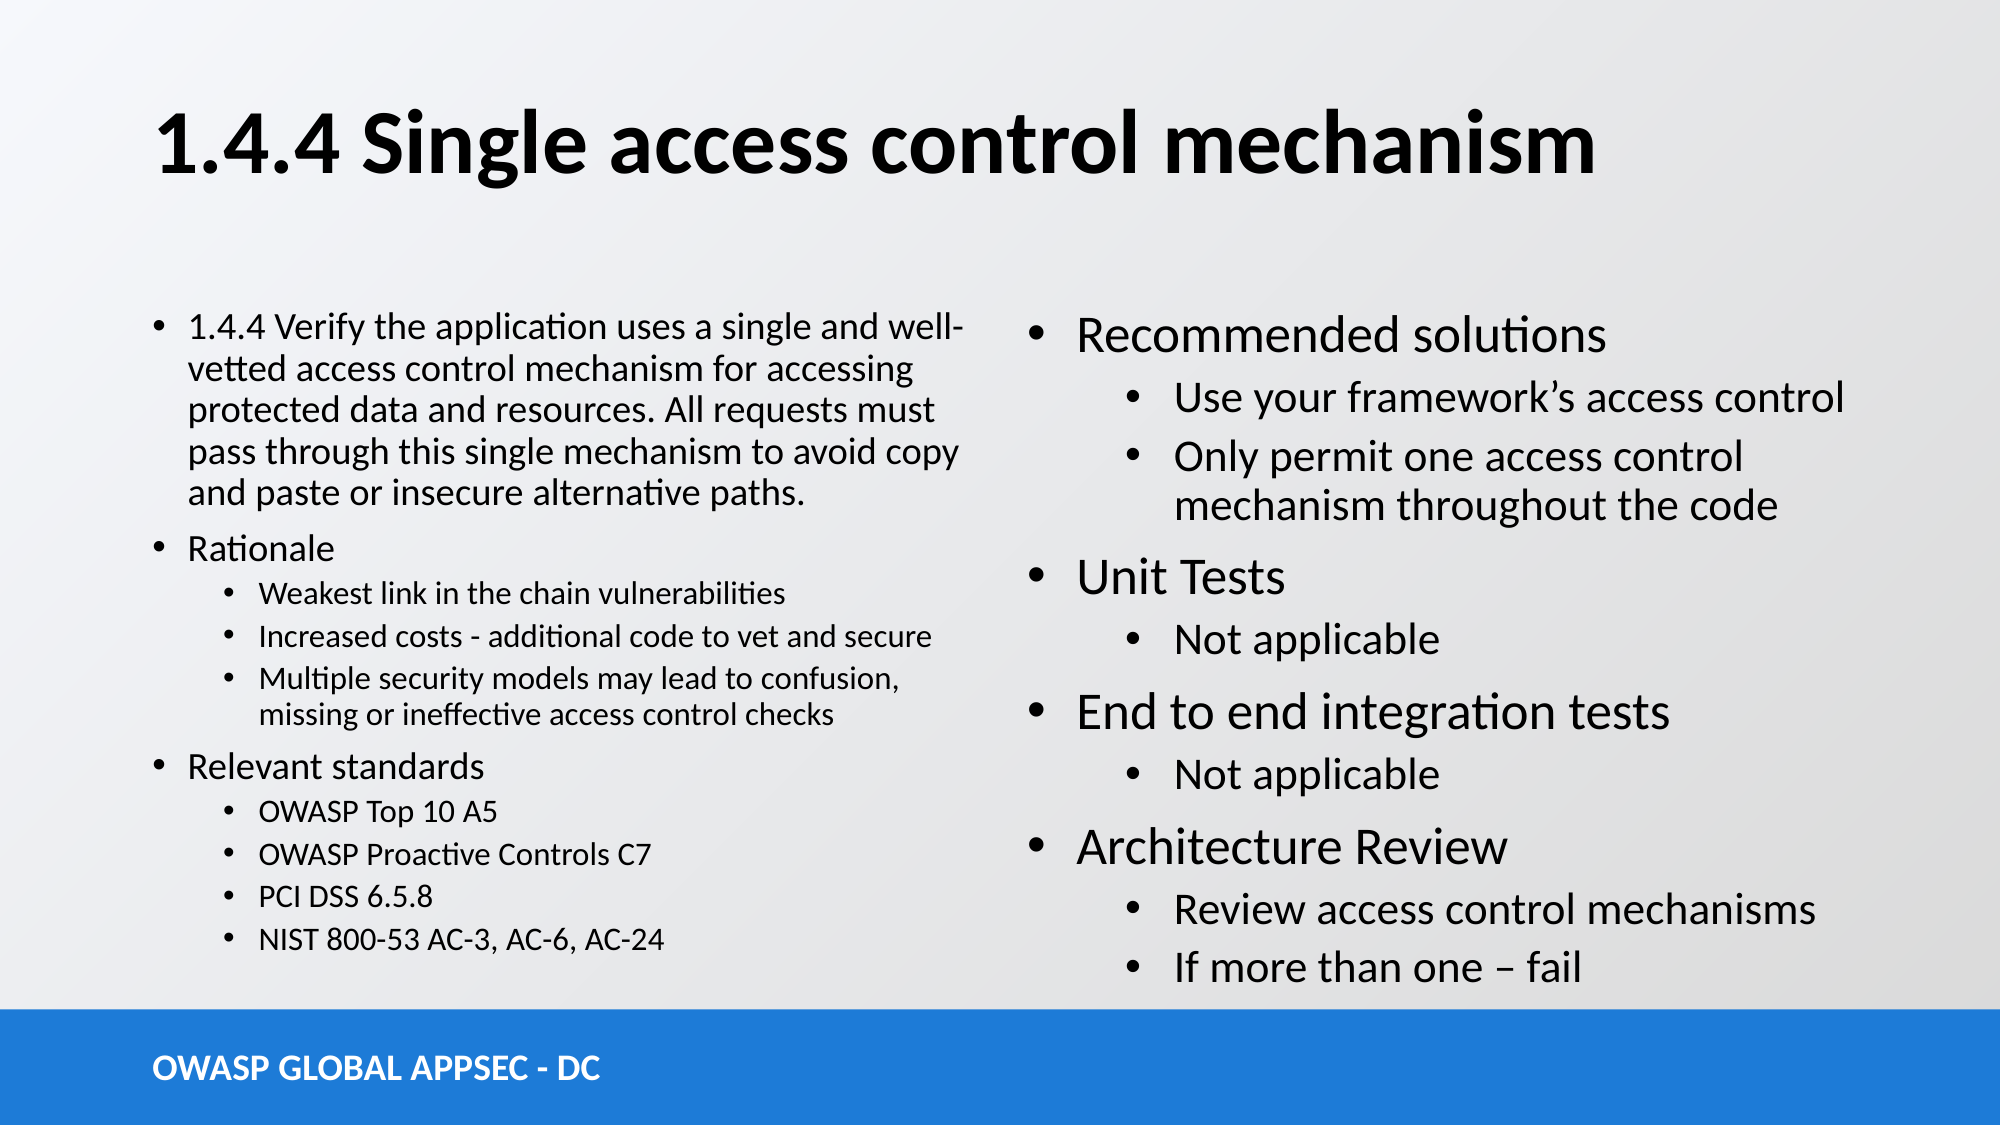

# 1.4.4 Single access control mechanism
1.4.4 Verify the application uses a single and well-vetted access control mechanism for accessing protected data and resources. All requests must pass through this single mechanism to avoid copy and paste or insecure alternative paths.
Rationale
Weakest link in the chain vulnerabilities
Increased costs - additional code to vet and secure
Multiple security models may lead to confusion, missing or ineffective access control checks
Relevant standards
OWASP Top 10 A5
OWASP Proactive Controls C7
PCI DSS 6.5.8
NIST 800-53 AC-3, AC-6, AC-24

Recommended solutions
Use your framework’s access control
Only permit one access control mechanism throughout the code
Unit Tests
Not applicable
End to end integration tests
Not applicable
Architecture Review
Review access control mechanisms
If more than one – fail